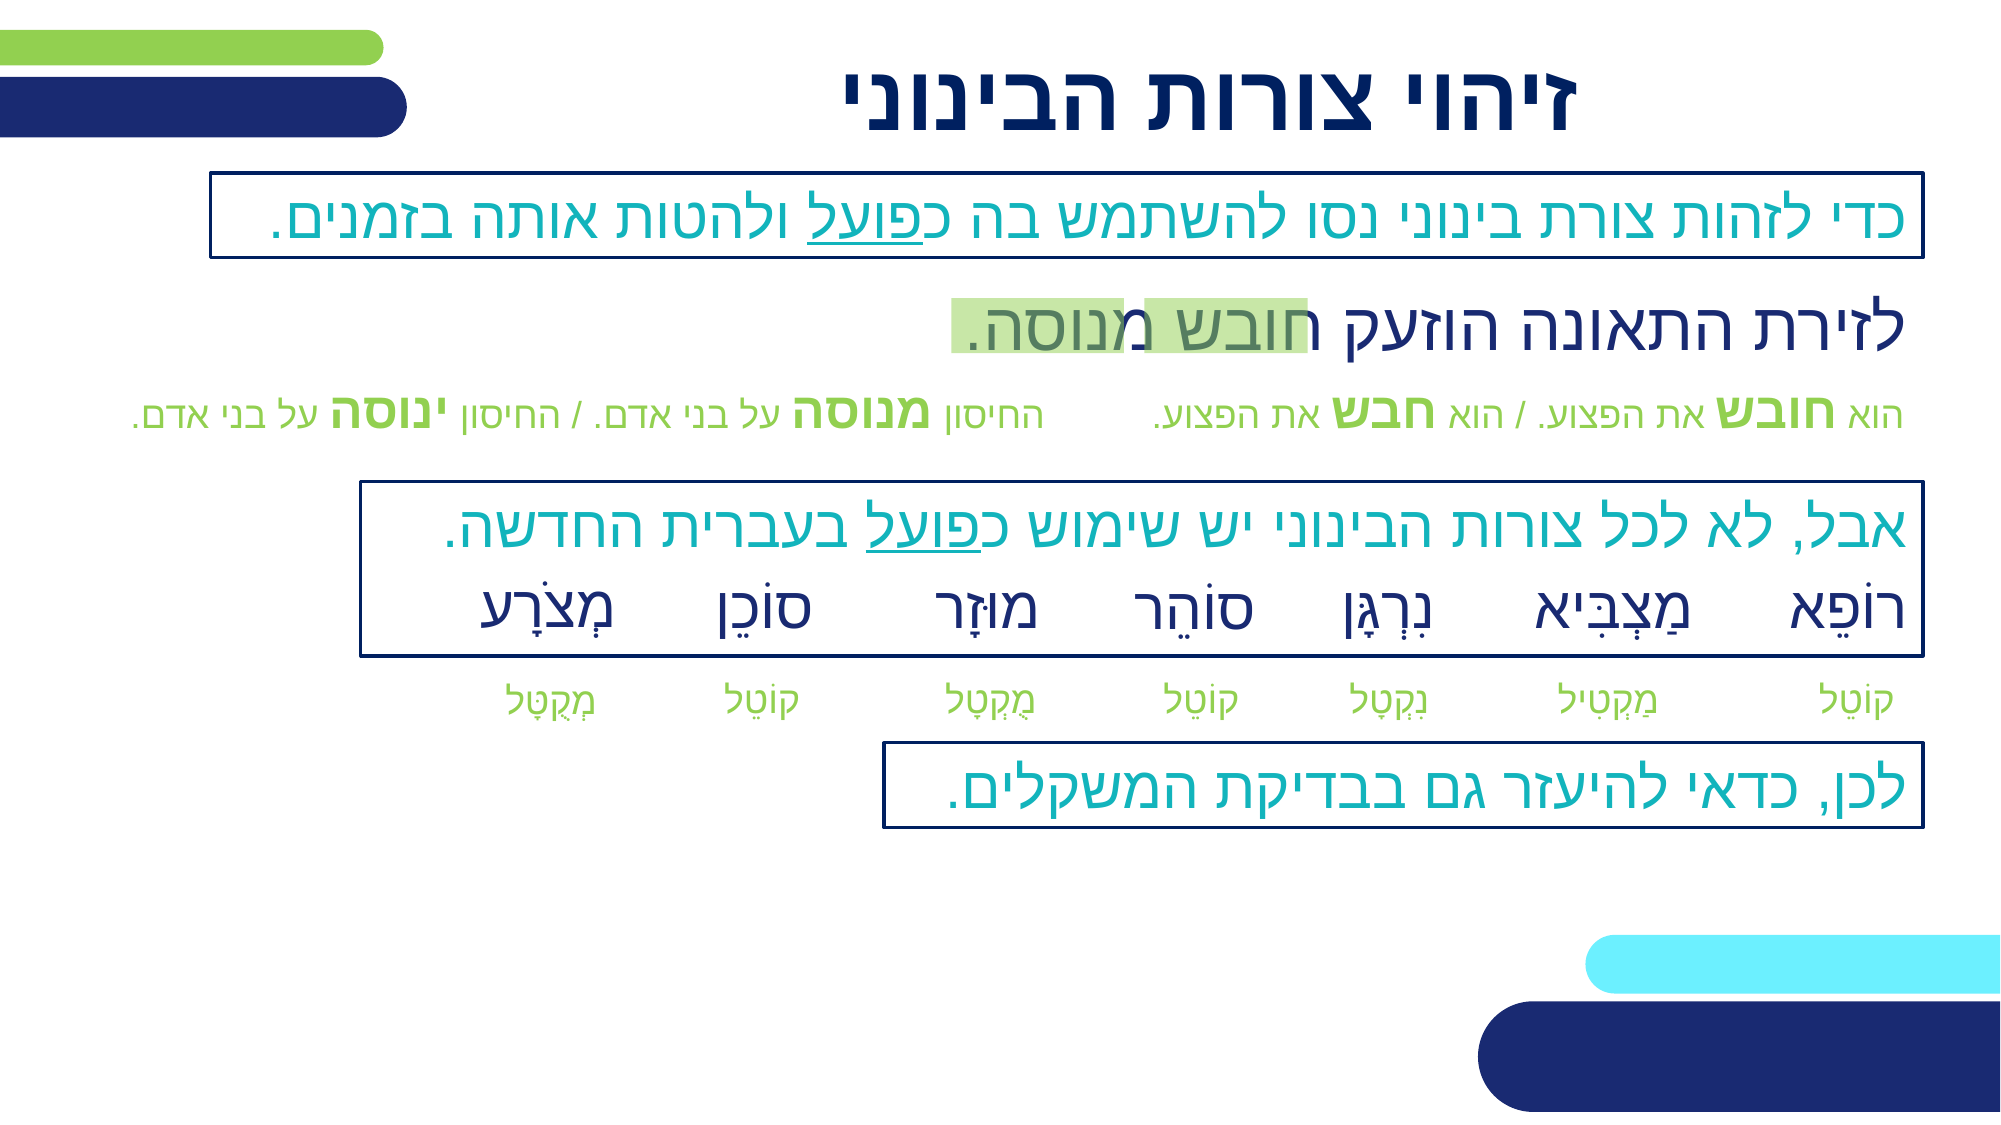

# זיהוי צורות הבינוני
כדי לזהות צורת בינוני נסו להשתמש בה כפועל ולהטות אותה בזמנים.
לזירת התאונה הוזעק חובש מנוסה.

החיסון מנוסה על בני אדם. / החיסון ינוסה על בני אדם.
הוא חובש את הפצוע. / הוא חבש את הפצוע.
אבל, לא לכל צורות הבינוני יש שימוש כפועל בעברית החדשה.

מְצֹרָע
סוֹכֵן
מוּזָר
רוֹפֵא
נִרְגָּן
מַצְבִּיא
סוֹהֵר

קוֹטֵל
מֻקְטָל
קוֹטֵל
נִקְטָל
מַקְטִיל
קוֹטֵל
מְקֻטָּל
לכן, כדאי להיעזר גם בבדיקת המשקלים.